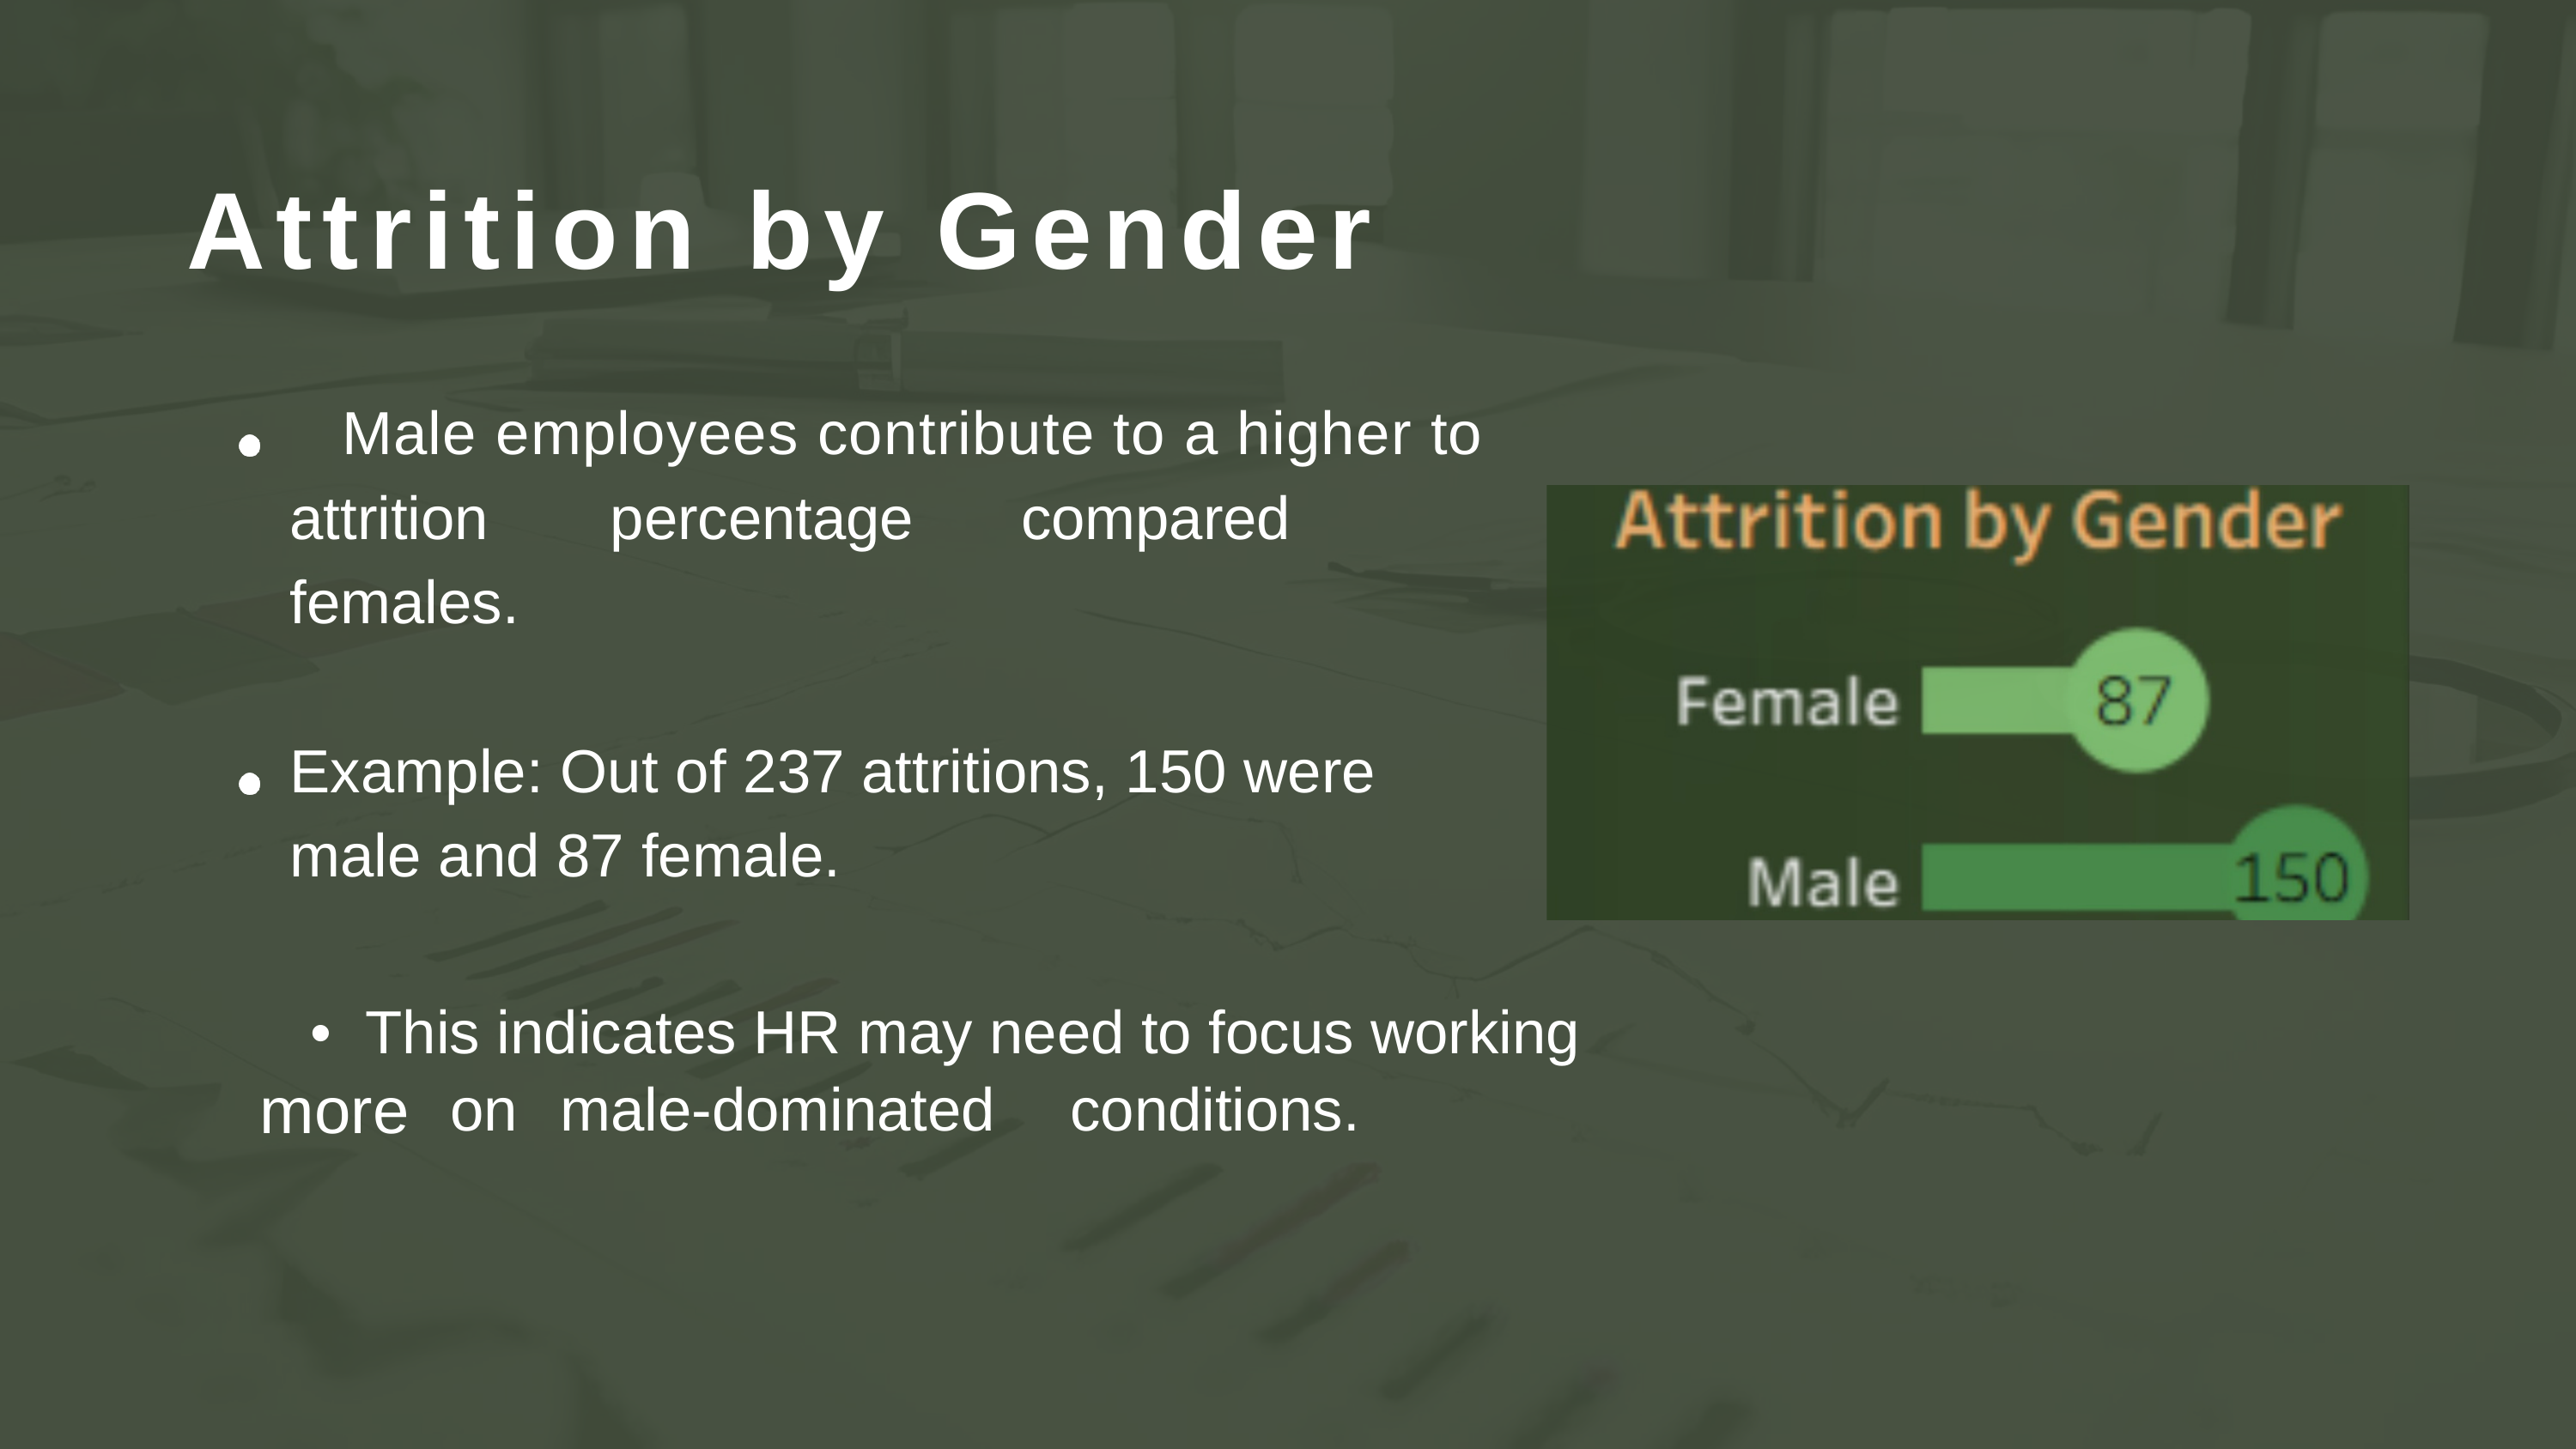

Attrition by Gender
Male employees contribute to a higher to

attrition females.
percentage
compared

Example: Out of 237 attritions, 150 were male and 87 female.

•  This indicates HR may need to focus working
more
on
male-dominated
conditions.